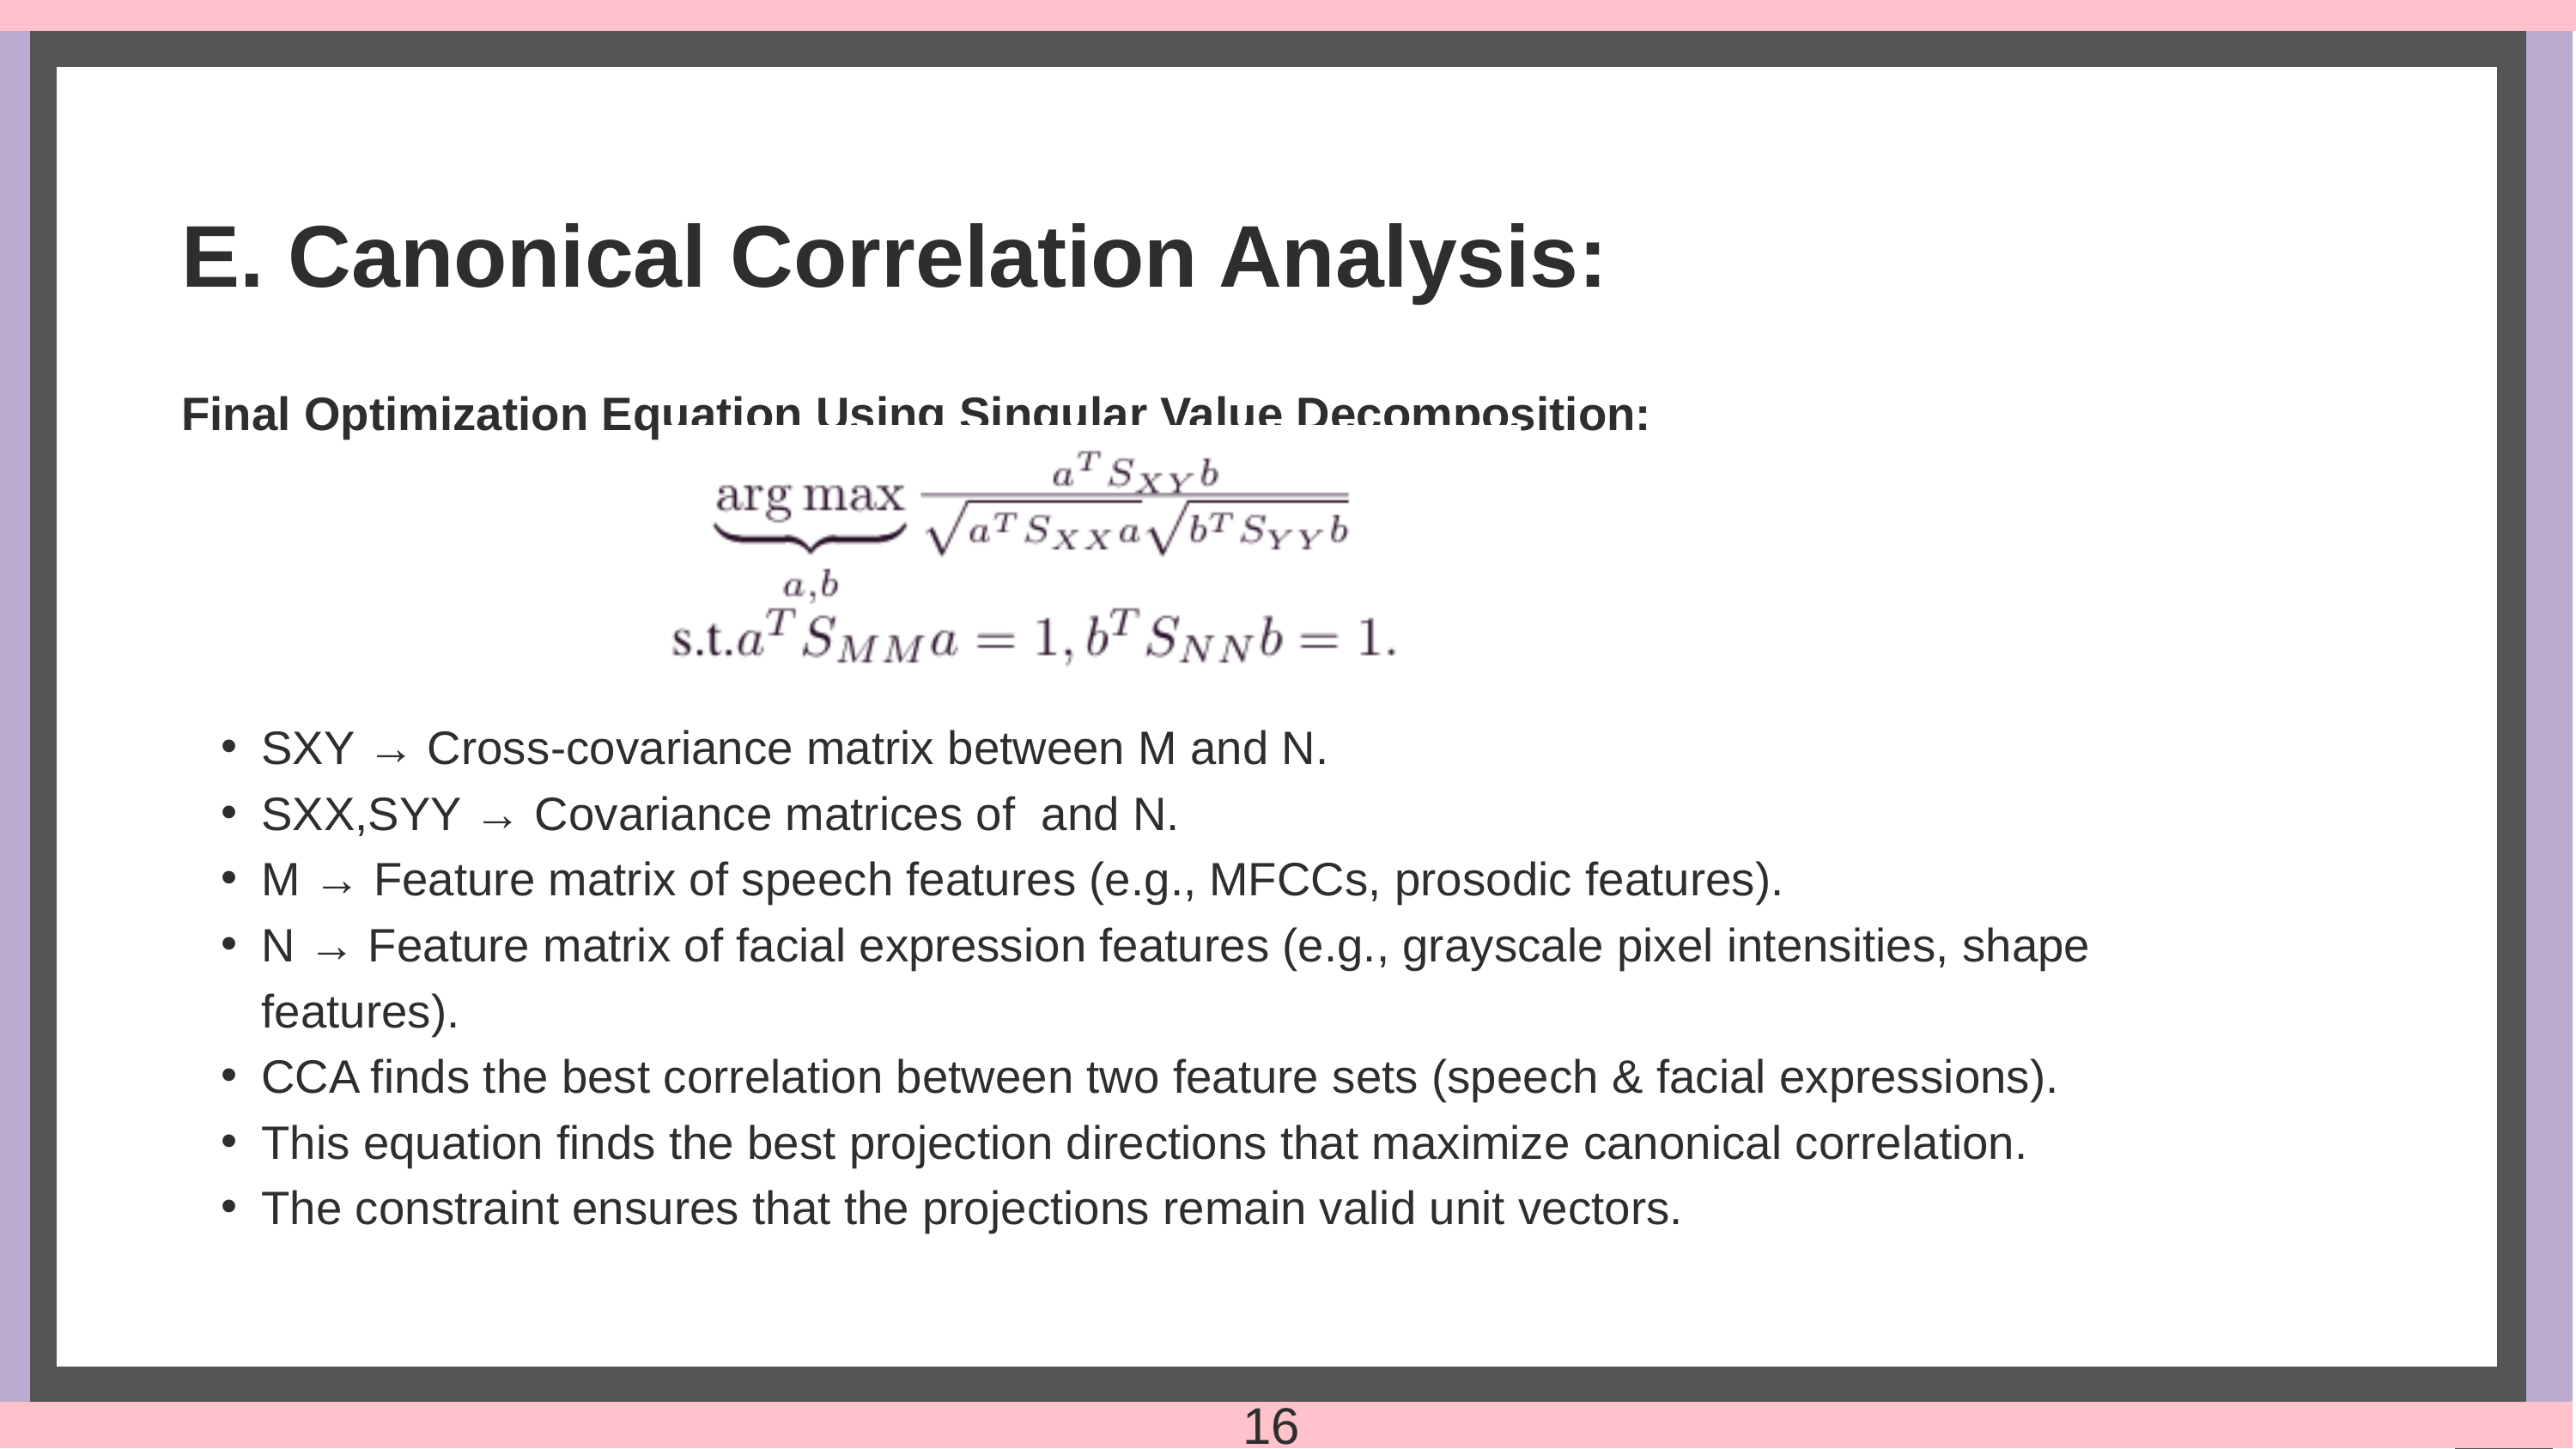

E. Canonical Correlation Analysis:
Final Optimization Equation Using Singular Value Decomposition:

SXY​ → Cross-covariance matrix between M and N.
SXX,SYY​ → Covariance matrices of  and N.
M → Feature matrix of speech features (e.g., MFCCs, prosodic features).
N → Feature matrix of facial expression features (e.g., grayscale pixel intensities, shape features).
CCA finds the best correlation between two feature sets (speech & facial expressions).
This equation finds the best projection directions that maximize canonical correlation.
The constraint ensures that the projections remain valid unit vectors.

16